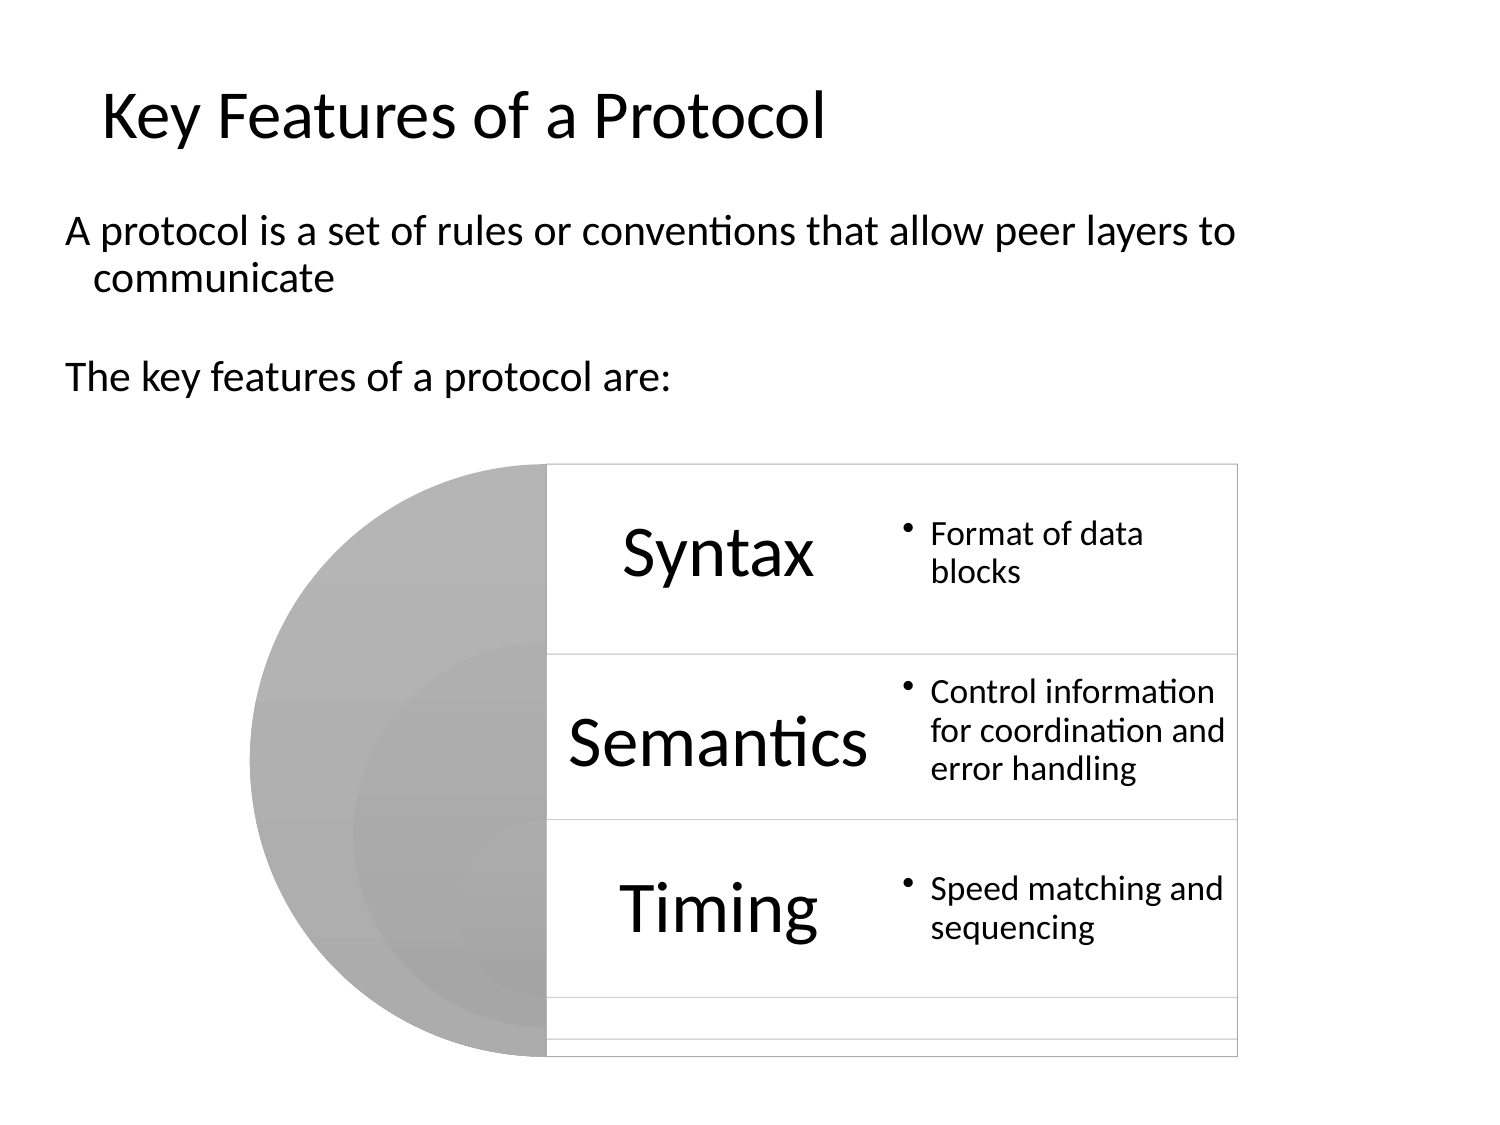

# Key Features of a Protocol
A protocol is a set of rules or conventions that allow peer layers to communicate

The key features of a protocol are:
Syntax
Semantics
Timing
Format of data blocks
Control information for coordination and error handling
Speed matching and sequencing